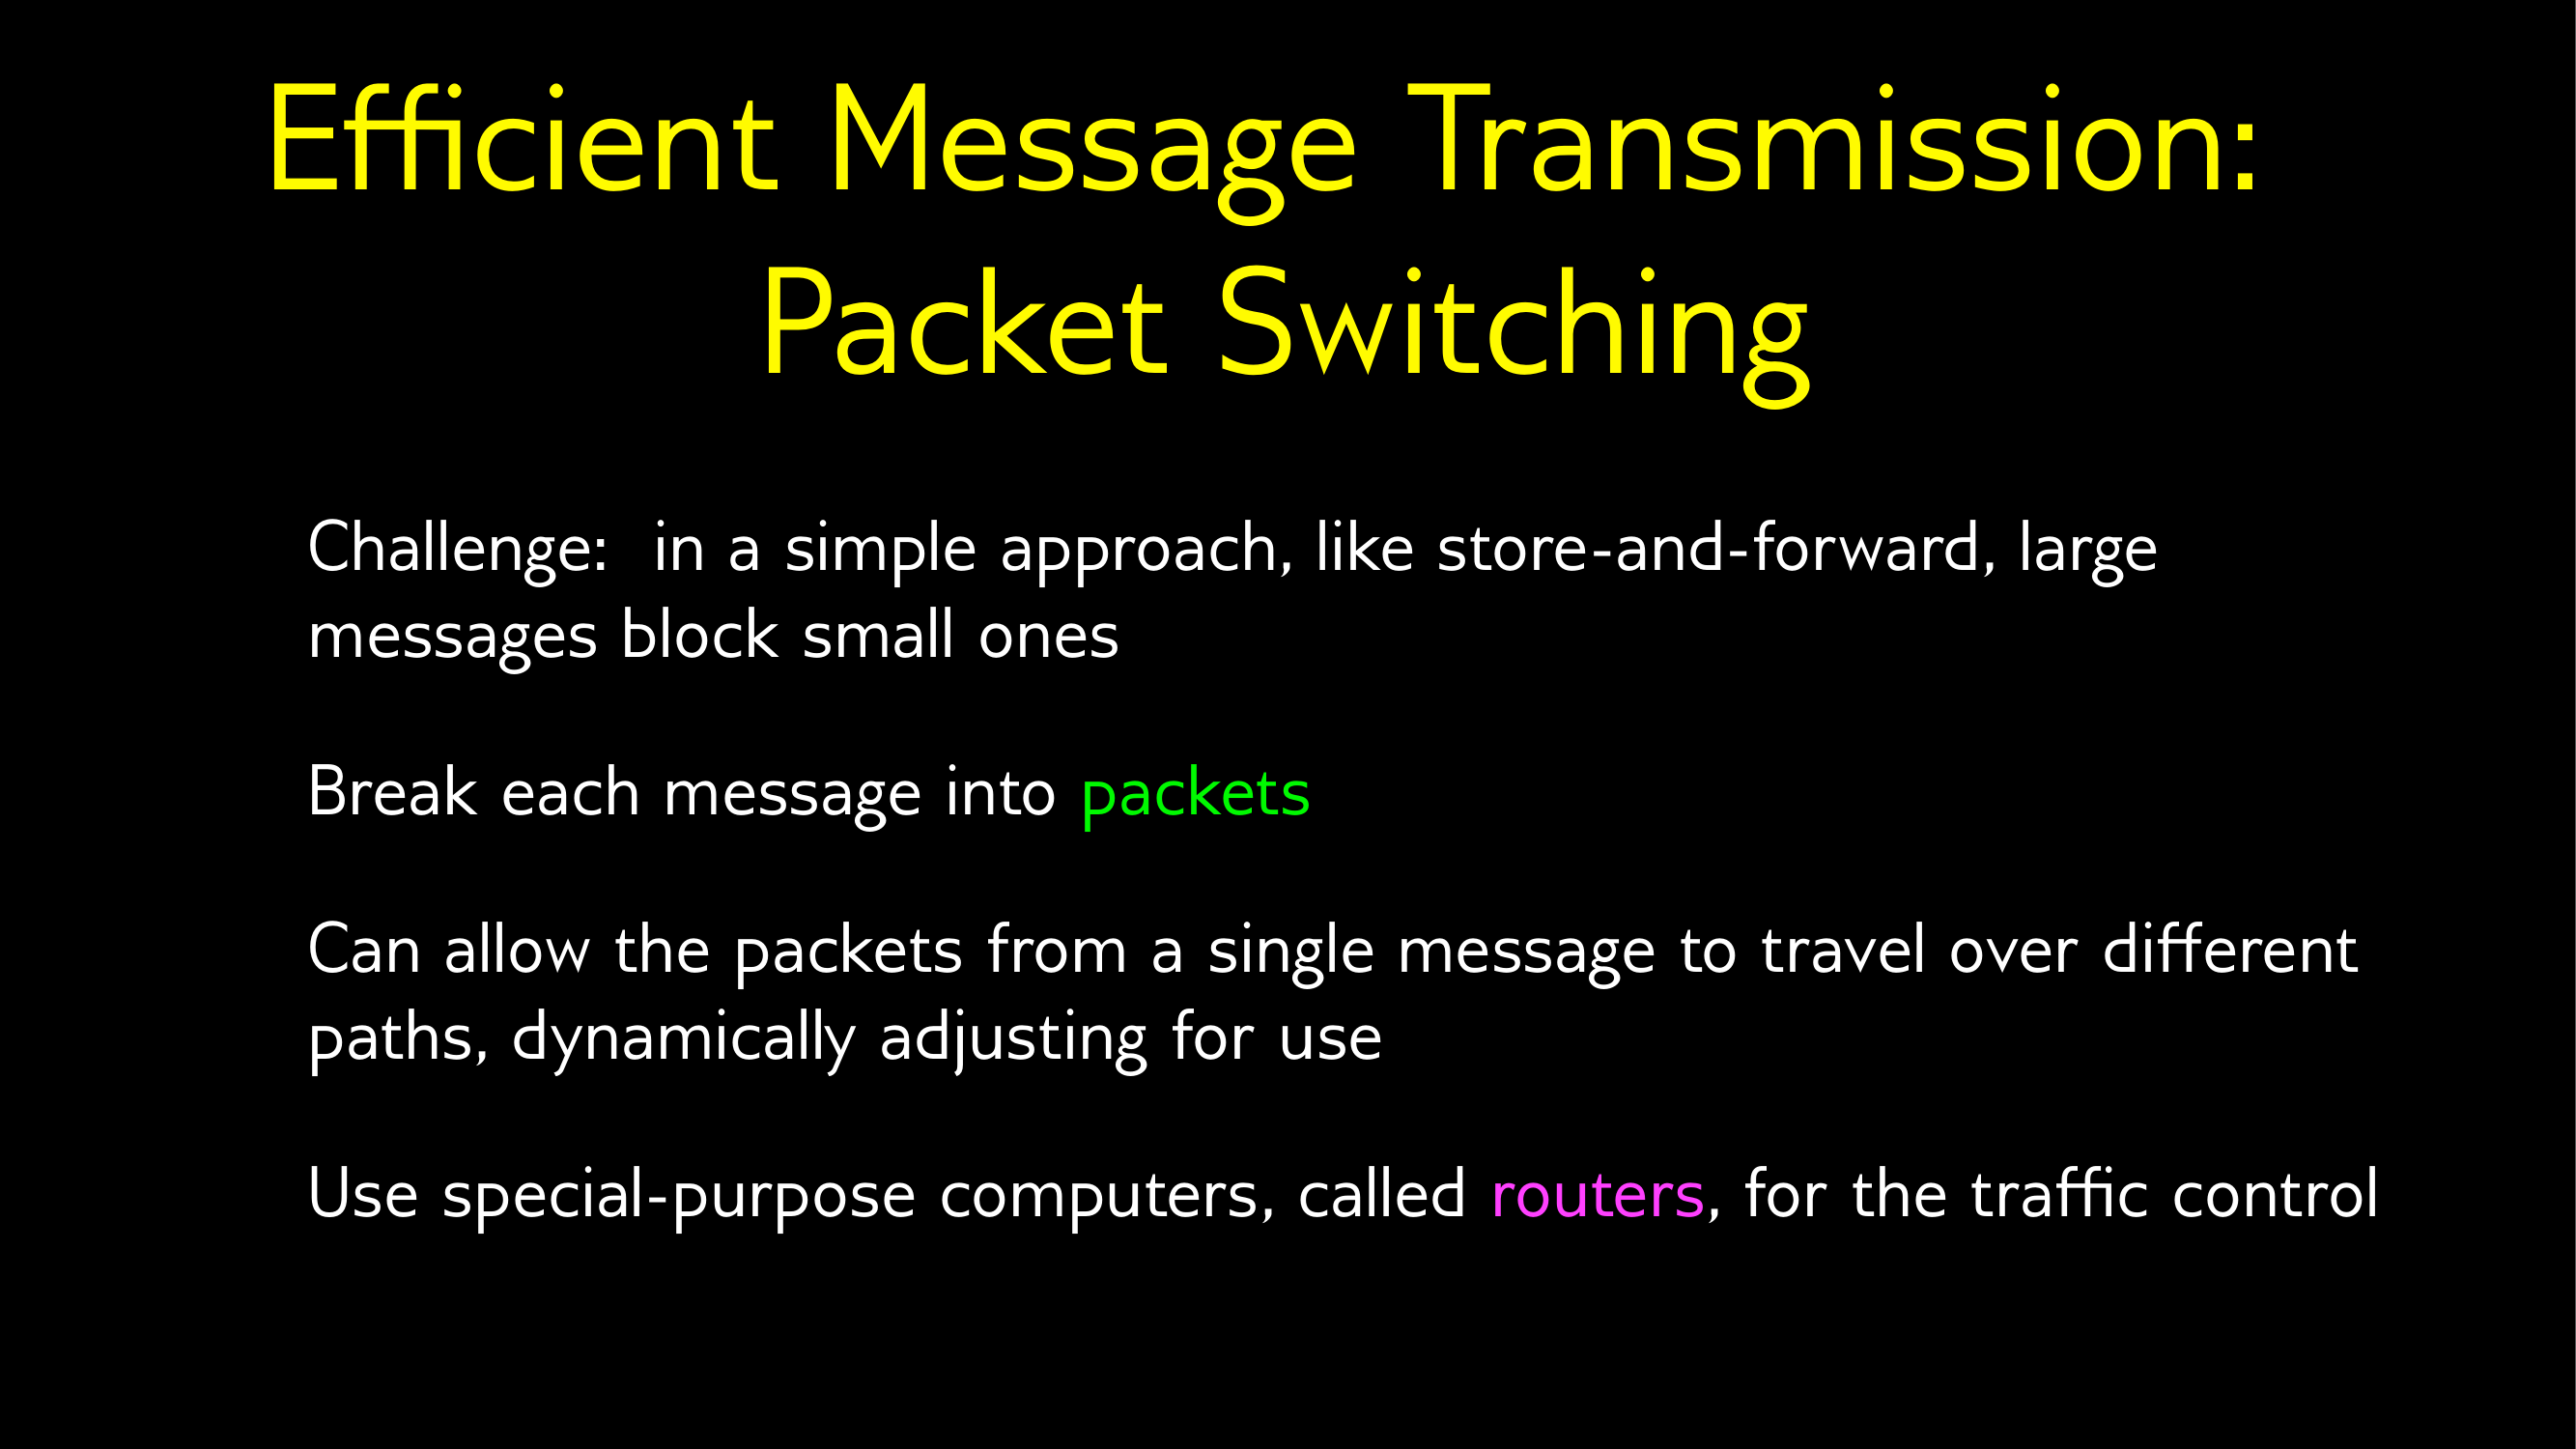

# Efficient Message Transmission:  Packet Switching
Challenge:  in a simple approach, like store-and-forward, large messages block small ones
Break each message into packets
Can allow the packets from a single message to travel over different paths, dynamically adjusting for use
Use special-purpose computers, called routers, for the traffic control